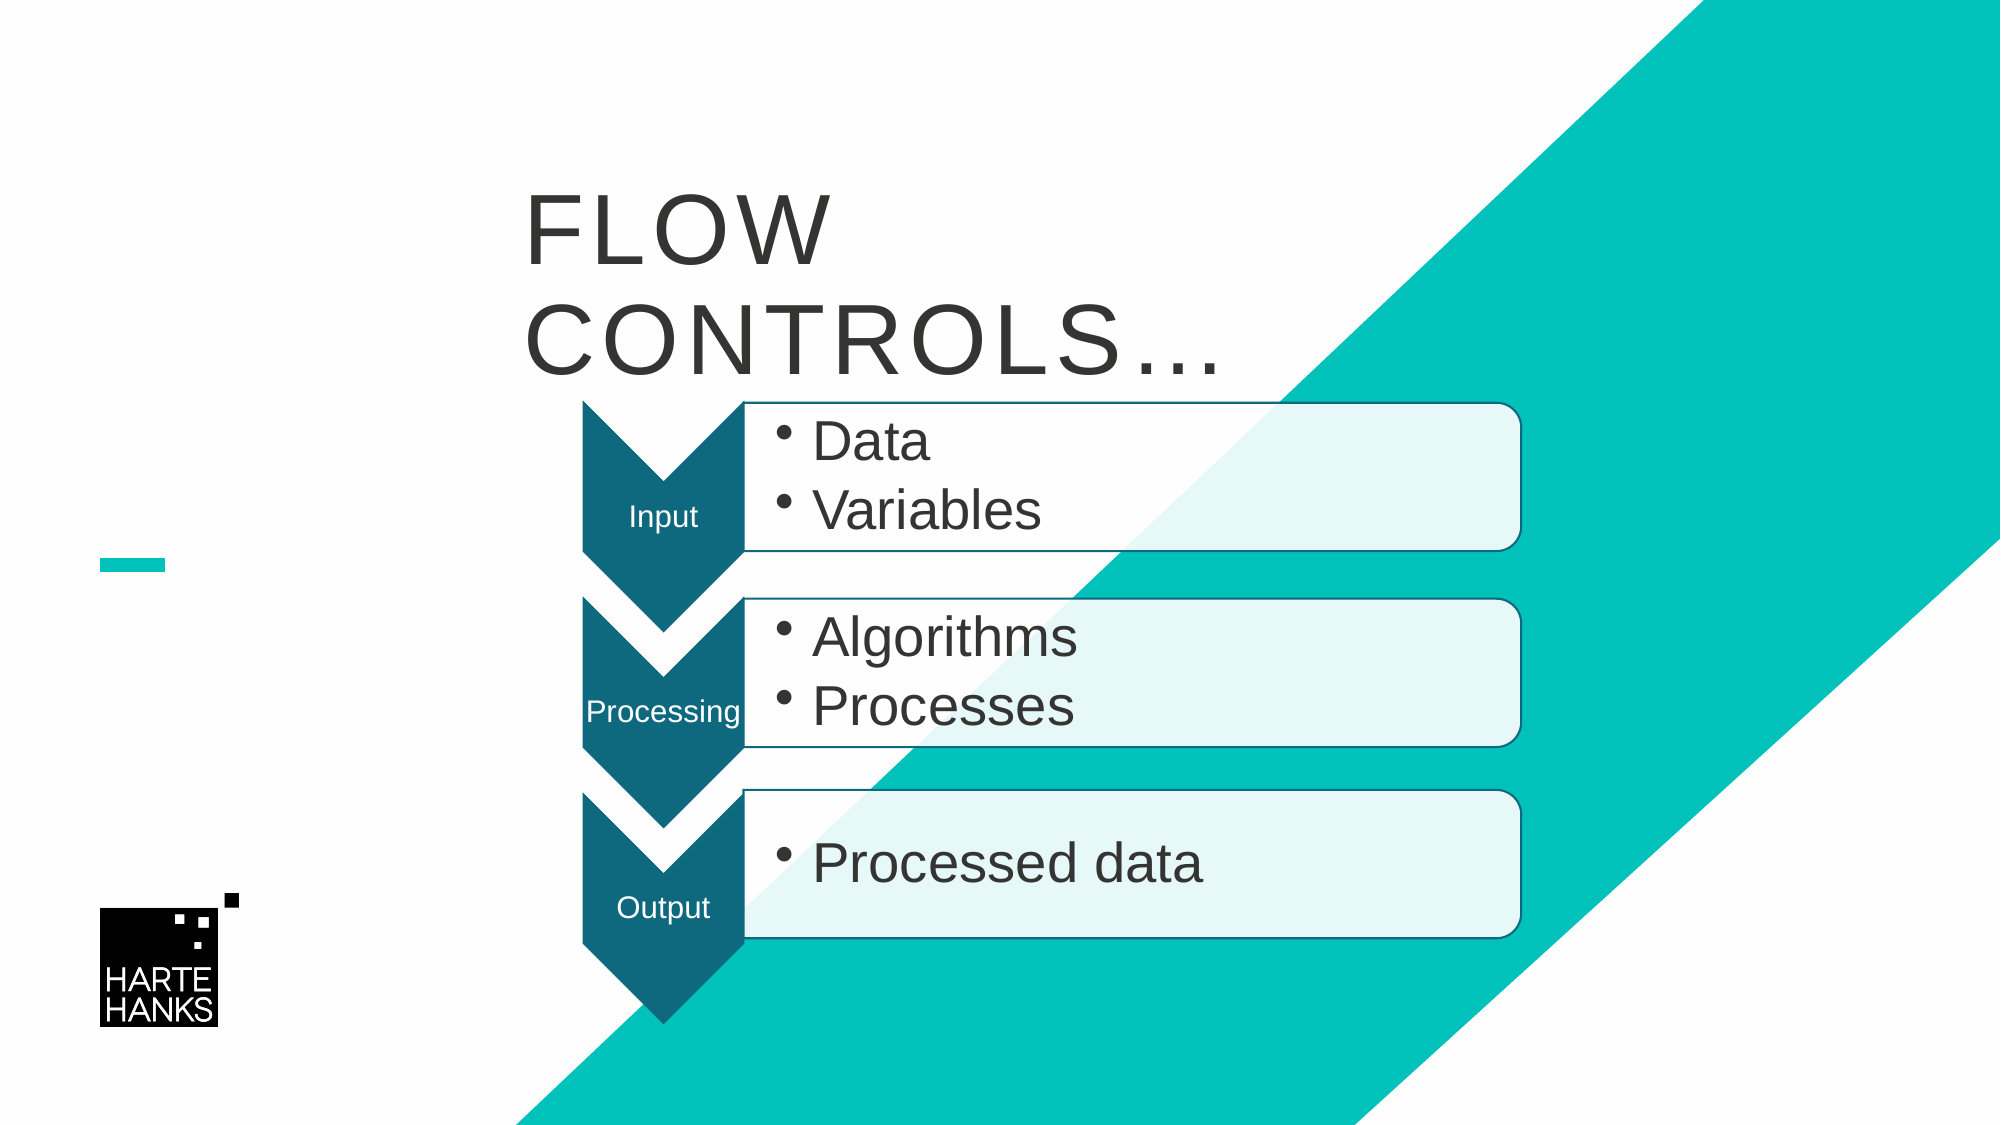

Flow controls…
Input
Data
Variables
Processing
Algorithms
Processes
Output
Processed data